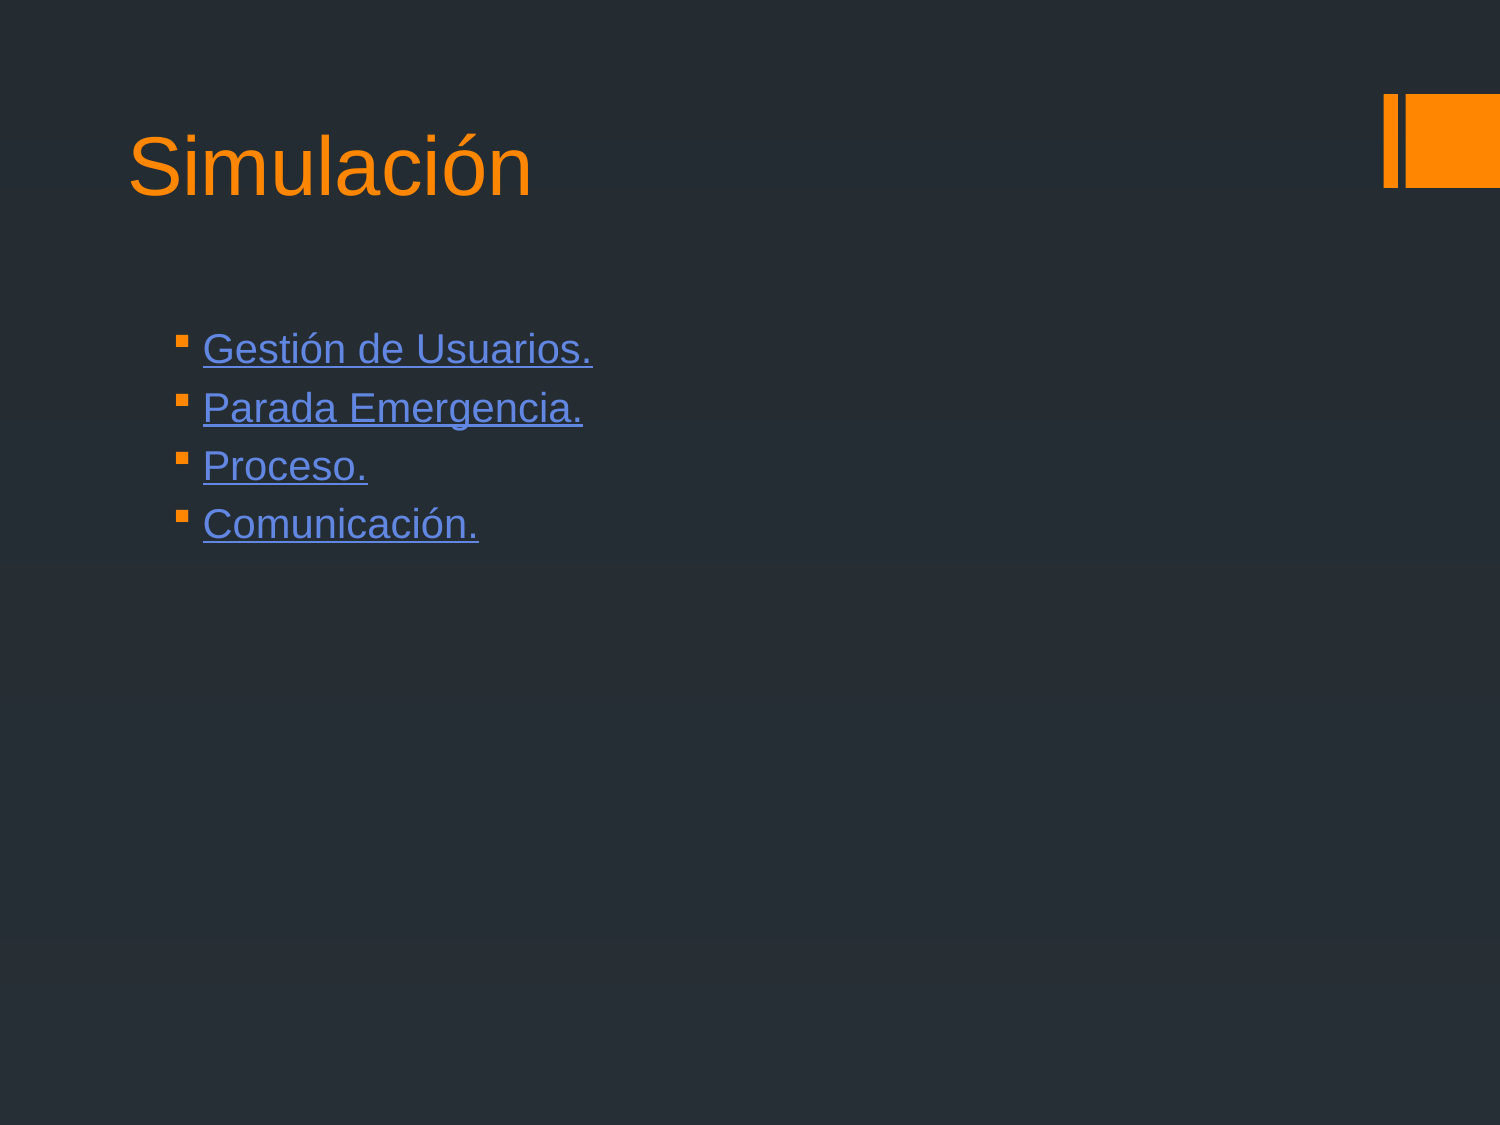

# Simulación
Gestión de Usuarios.
Parada Emergencia.
Proceso.
Comunicación.